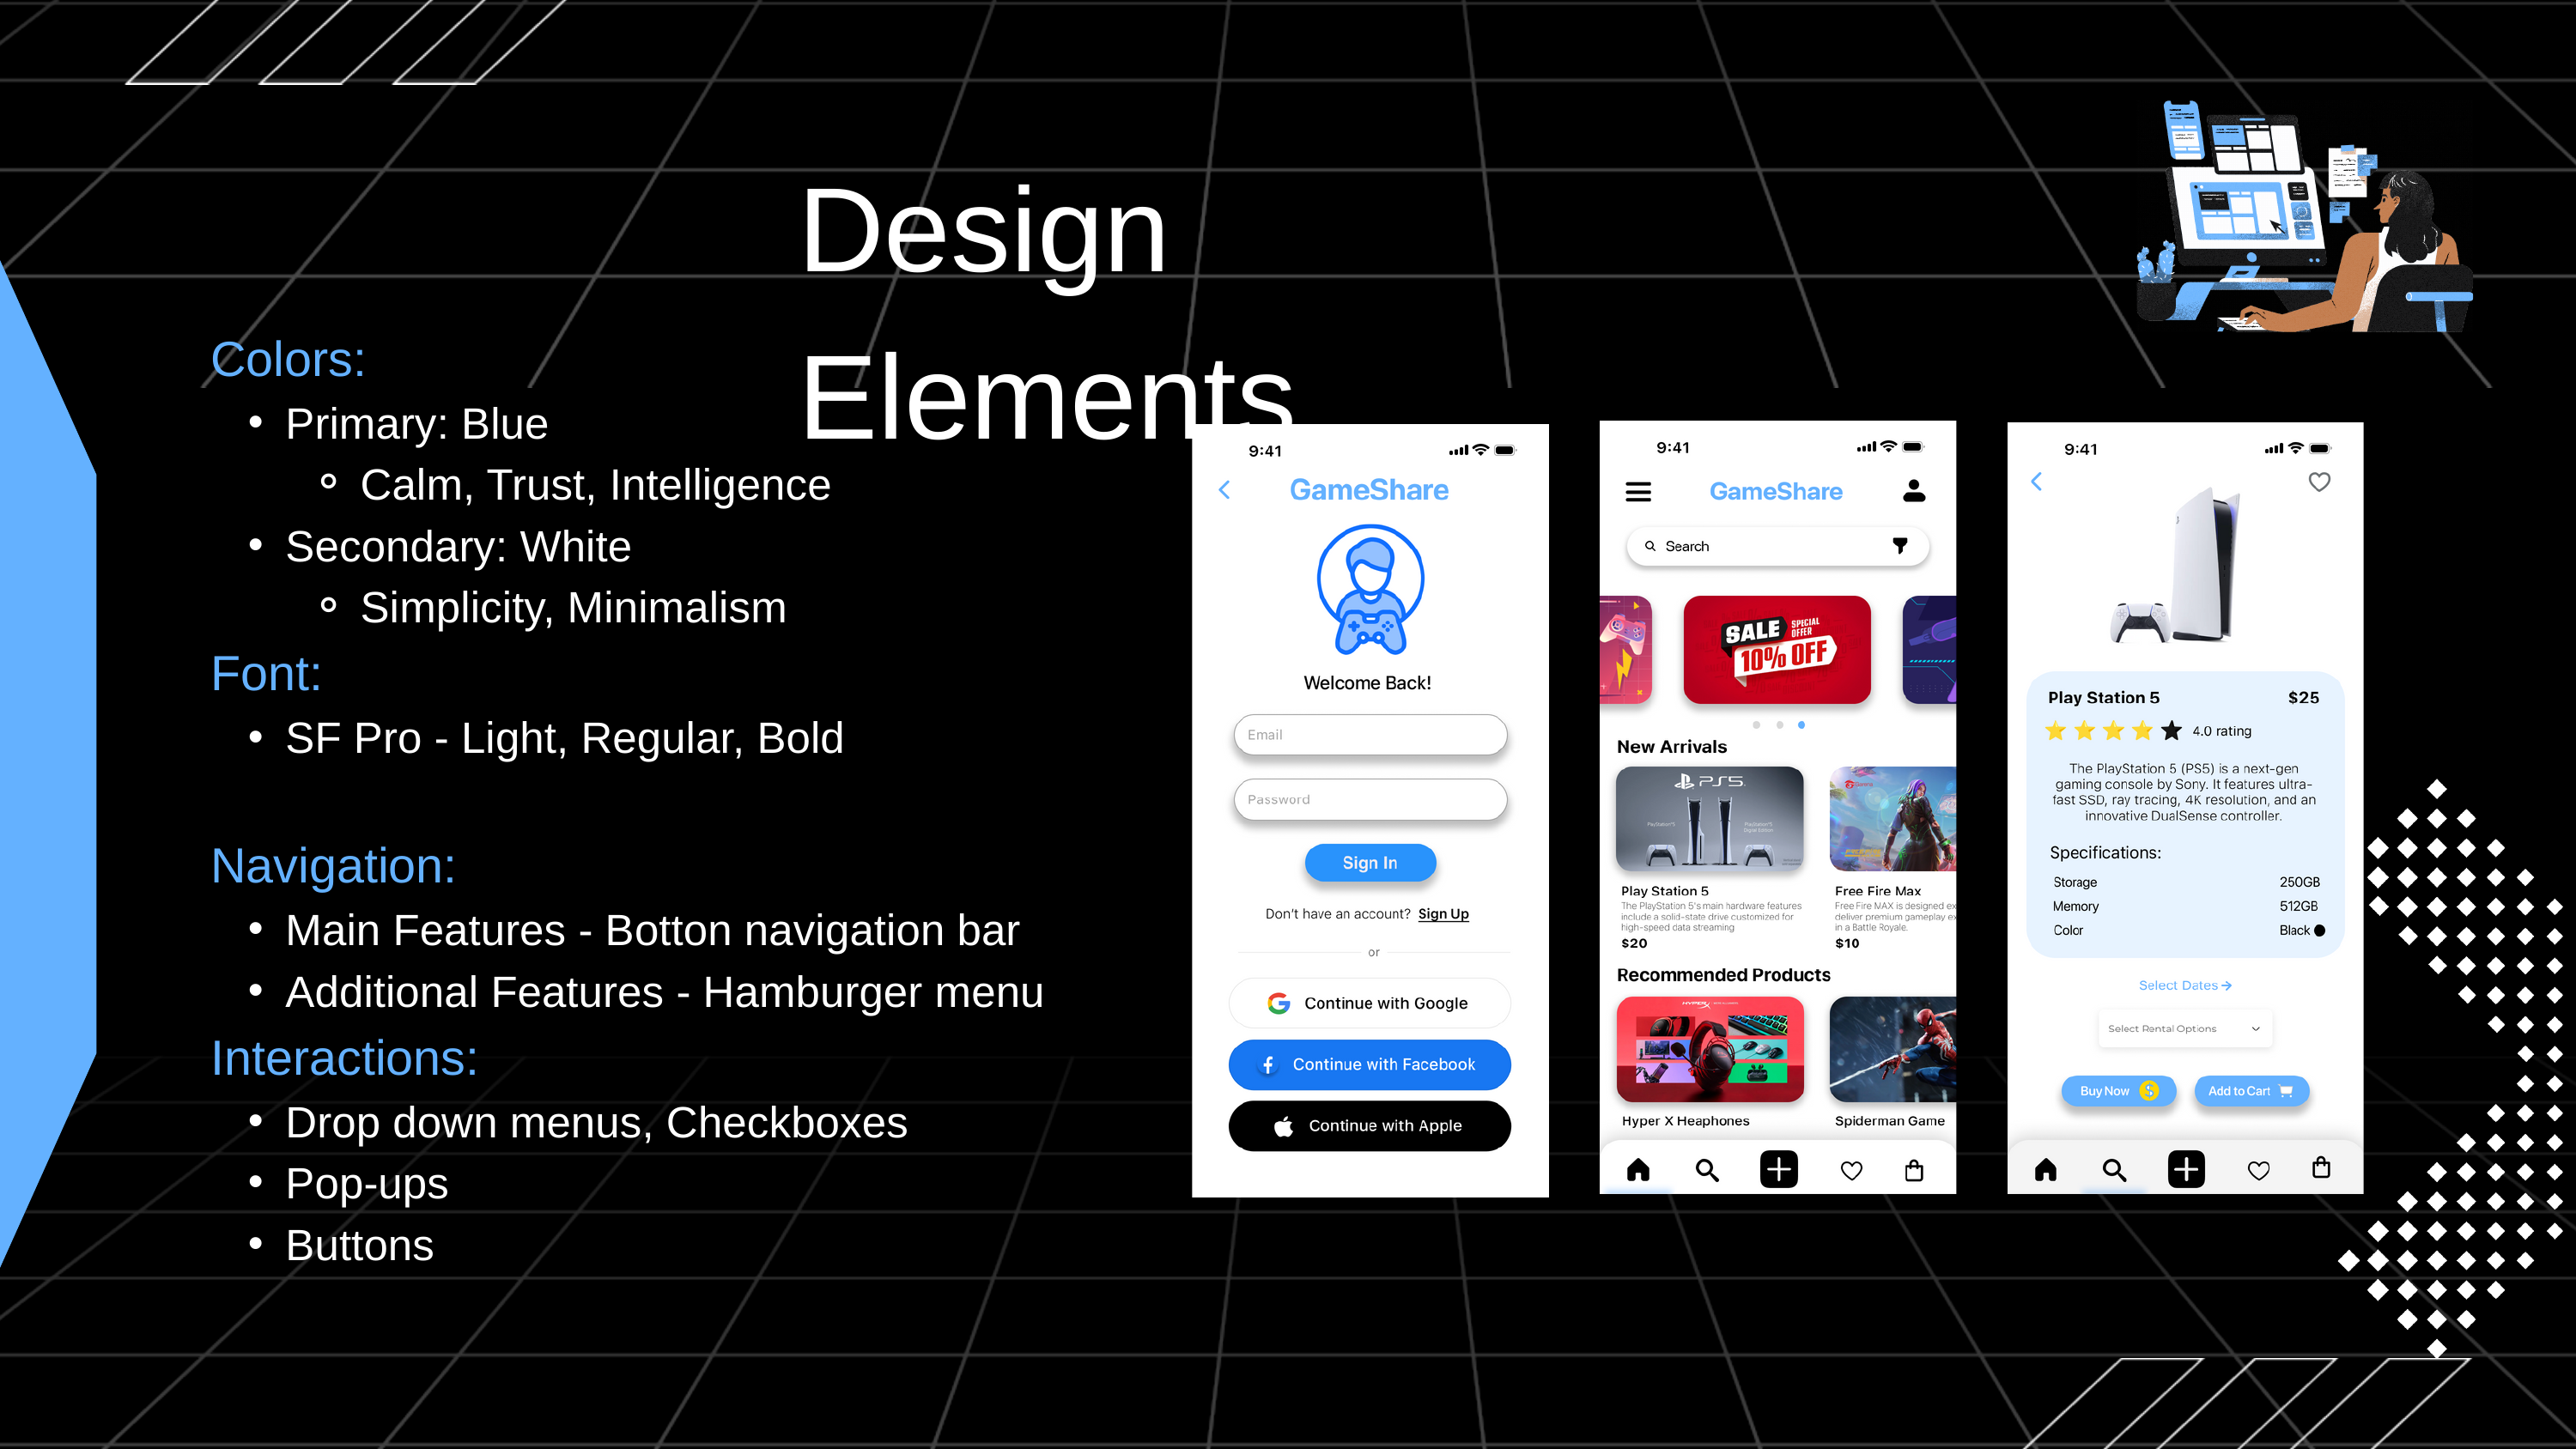

Design Elements
Colors:
Primary: Blue
Calm, Trust, Intelligence
Secondary: White
Simplicity, Minimalism
Font:
SF Pro - Light, Regular, Bold

Navigation:
Main Features - Botton navigation bar
Additional Features - Hamburger menu
Interactions:
Drop down menus, Checkboxes
Pop-ups
Buttons